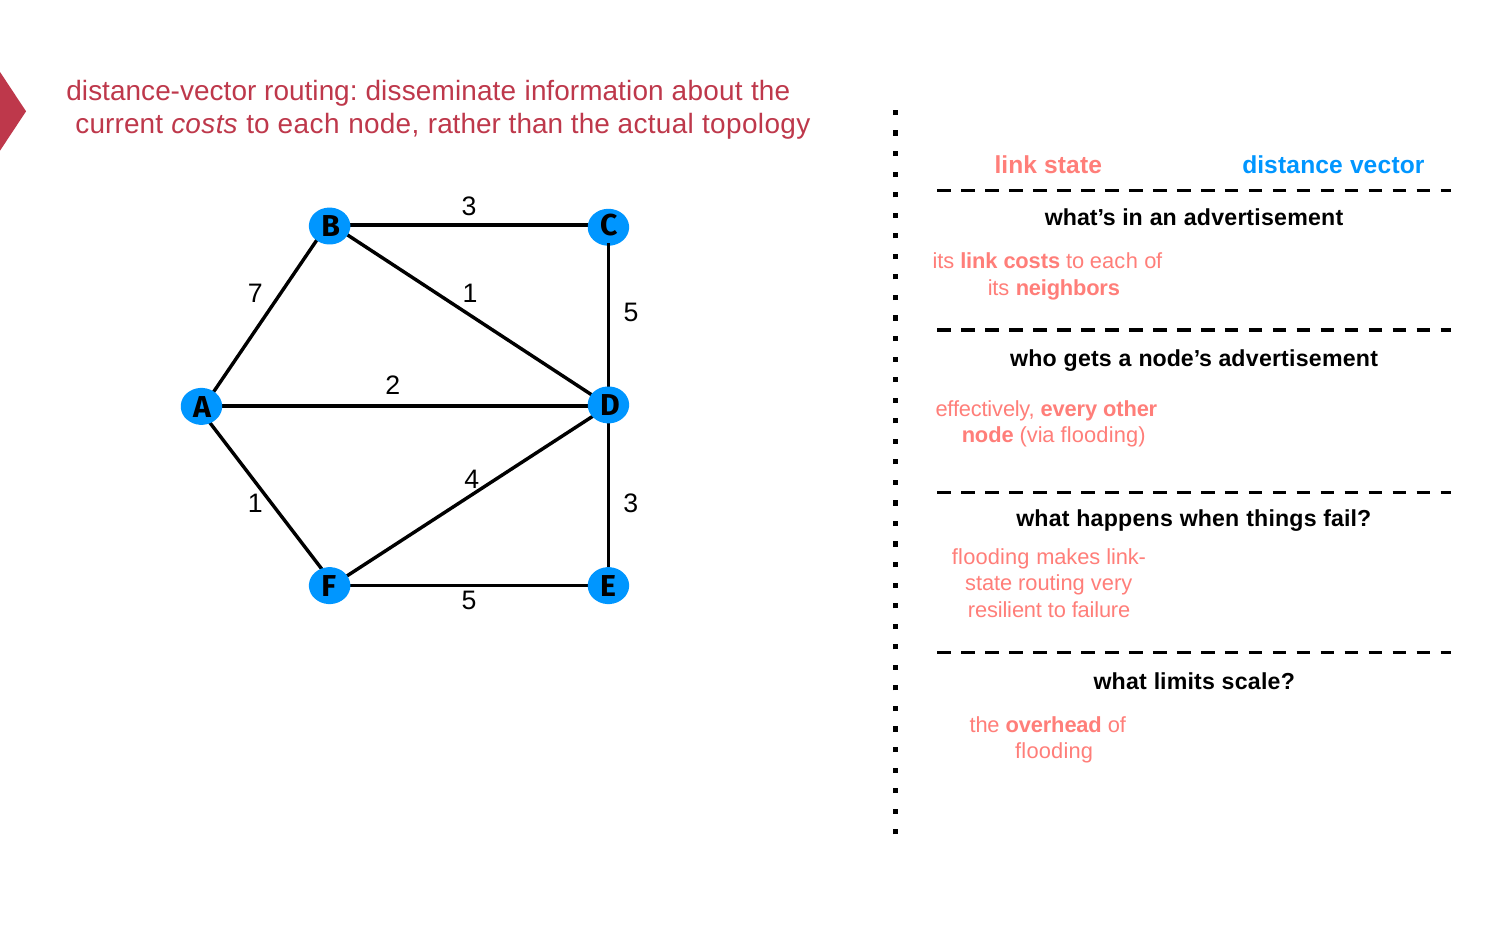

# distance-vector routing: disseminate information about the  current costs to each node, rather than the actual topology

link state	distance vector

what’s in an advertisement
3

C
B

its link costs to each of  its neighbors
7
1
5

who gets a node’s advertisement
2
D
A

effectively, every other  node (via flooding)
4
1
3
what happens when things fail?
flooding makes link-  state routing very  resilient to failure

F
E

5

what limits scale?
the overhead of  flooding